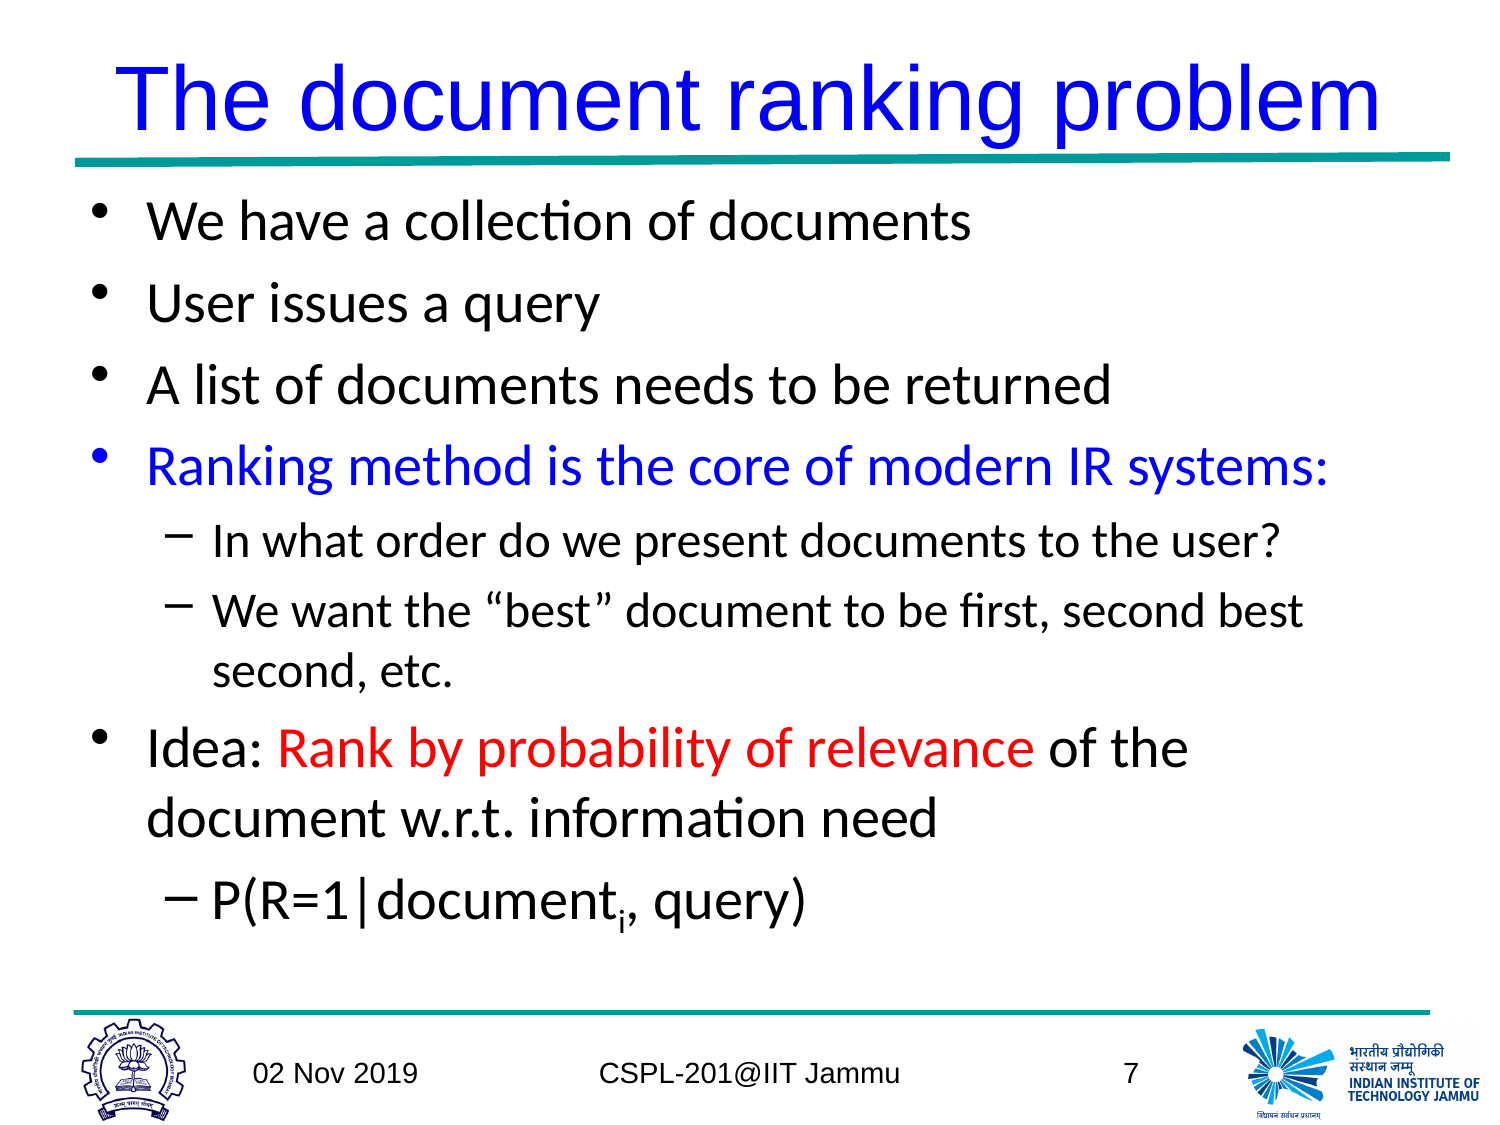

# The document ranking problem

We have a collection of documents
User issues a query
A list of documents needs to be returned
Ranking method is the core of modern IR systems:
In what order do we present documents to the user?
We want the “best” document to be first, second best second, etc.
Idea: Rank by probability of relevance of the document w.r.t. information need
P(R=1|documenti, query)
02 Nov 2019
CSPL-201@IIT Jammu
7